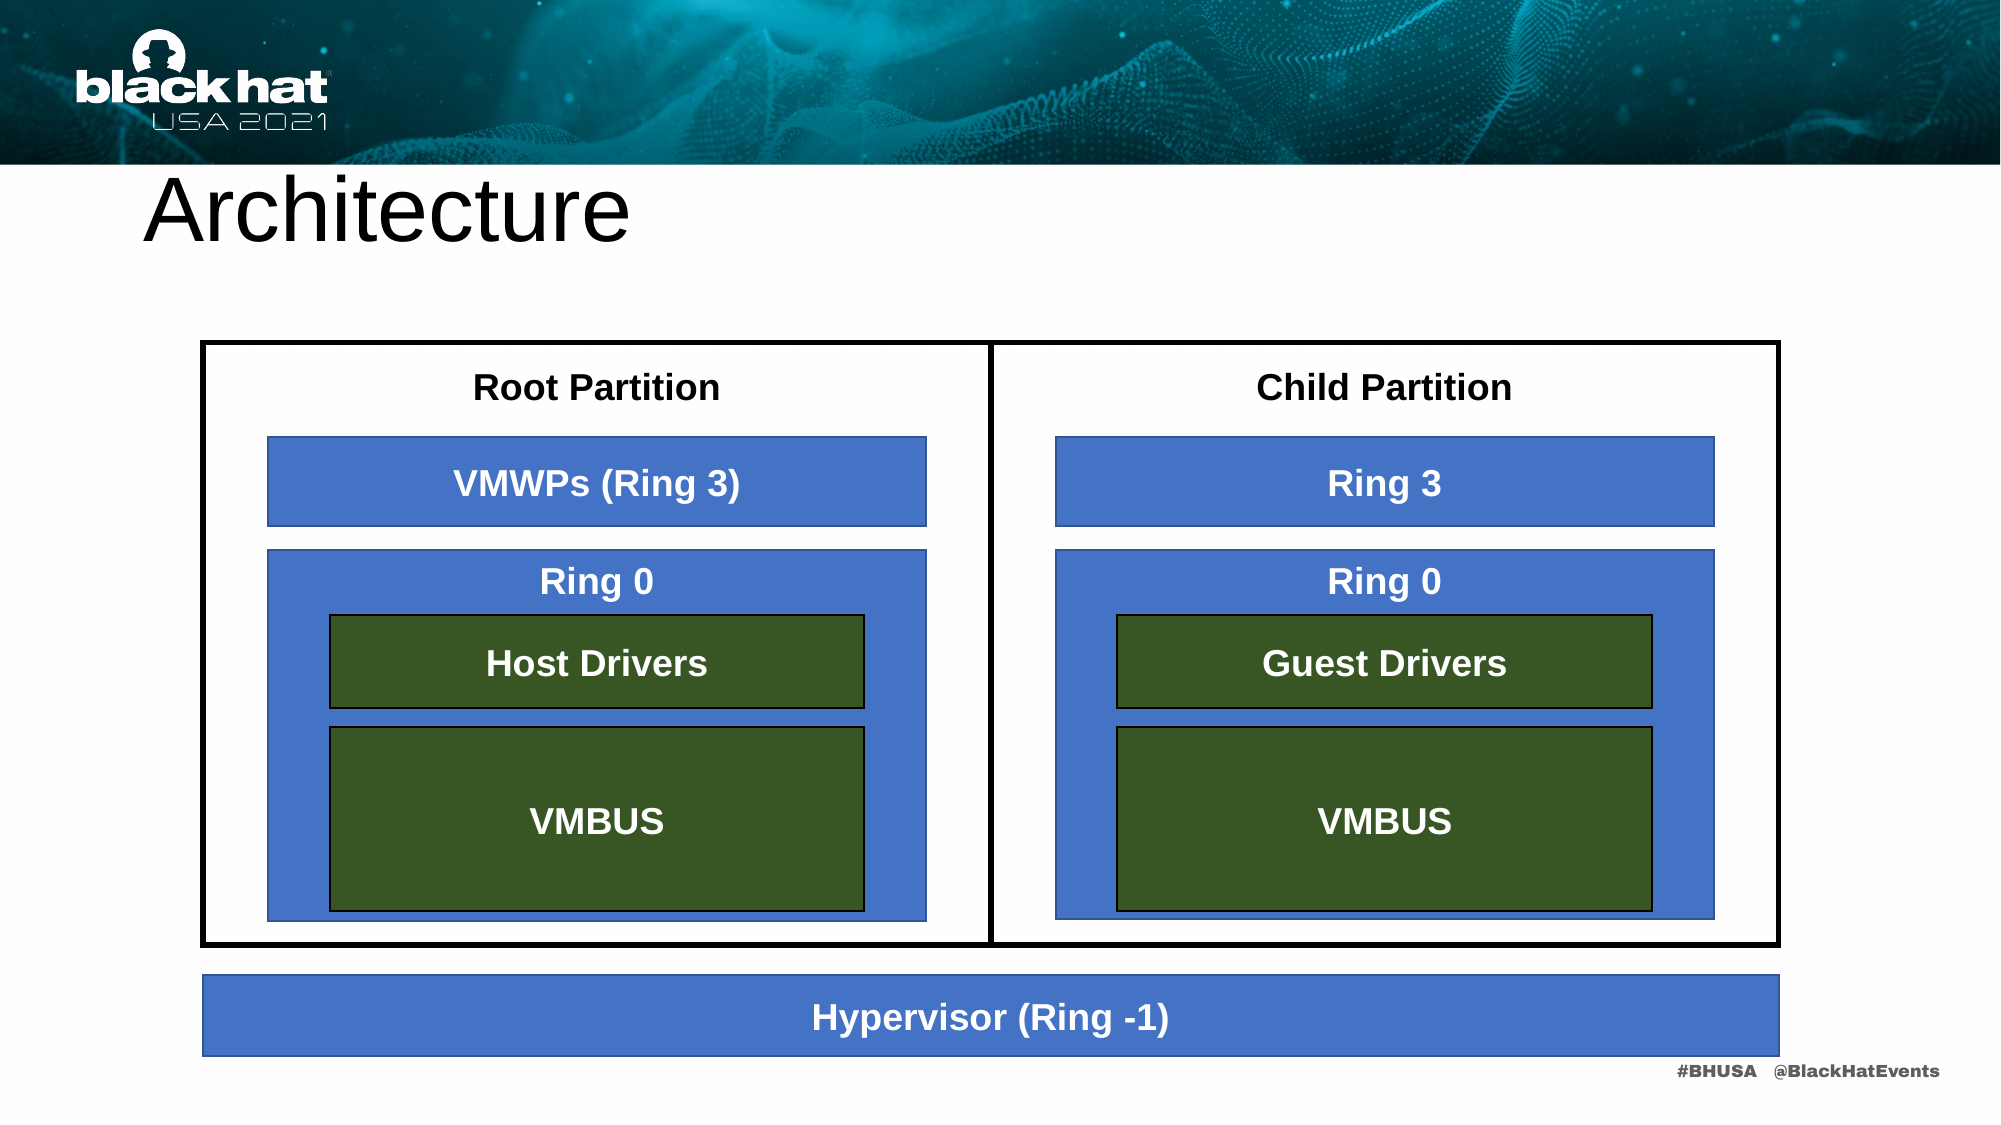

Architecture

Child Partition
Root Partition
VMWPs (Ring 3)
Ring 3
Ring 0
Ring 0
Host Drivers
Guest Drivers
VMBUS
VMBUS
Hypervisor (Ring -1)